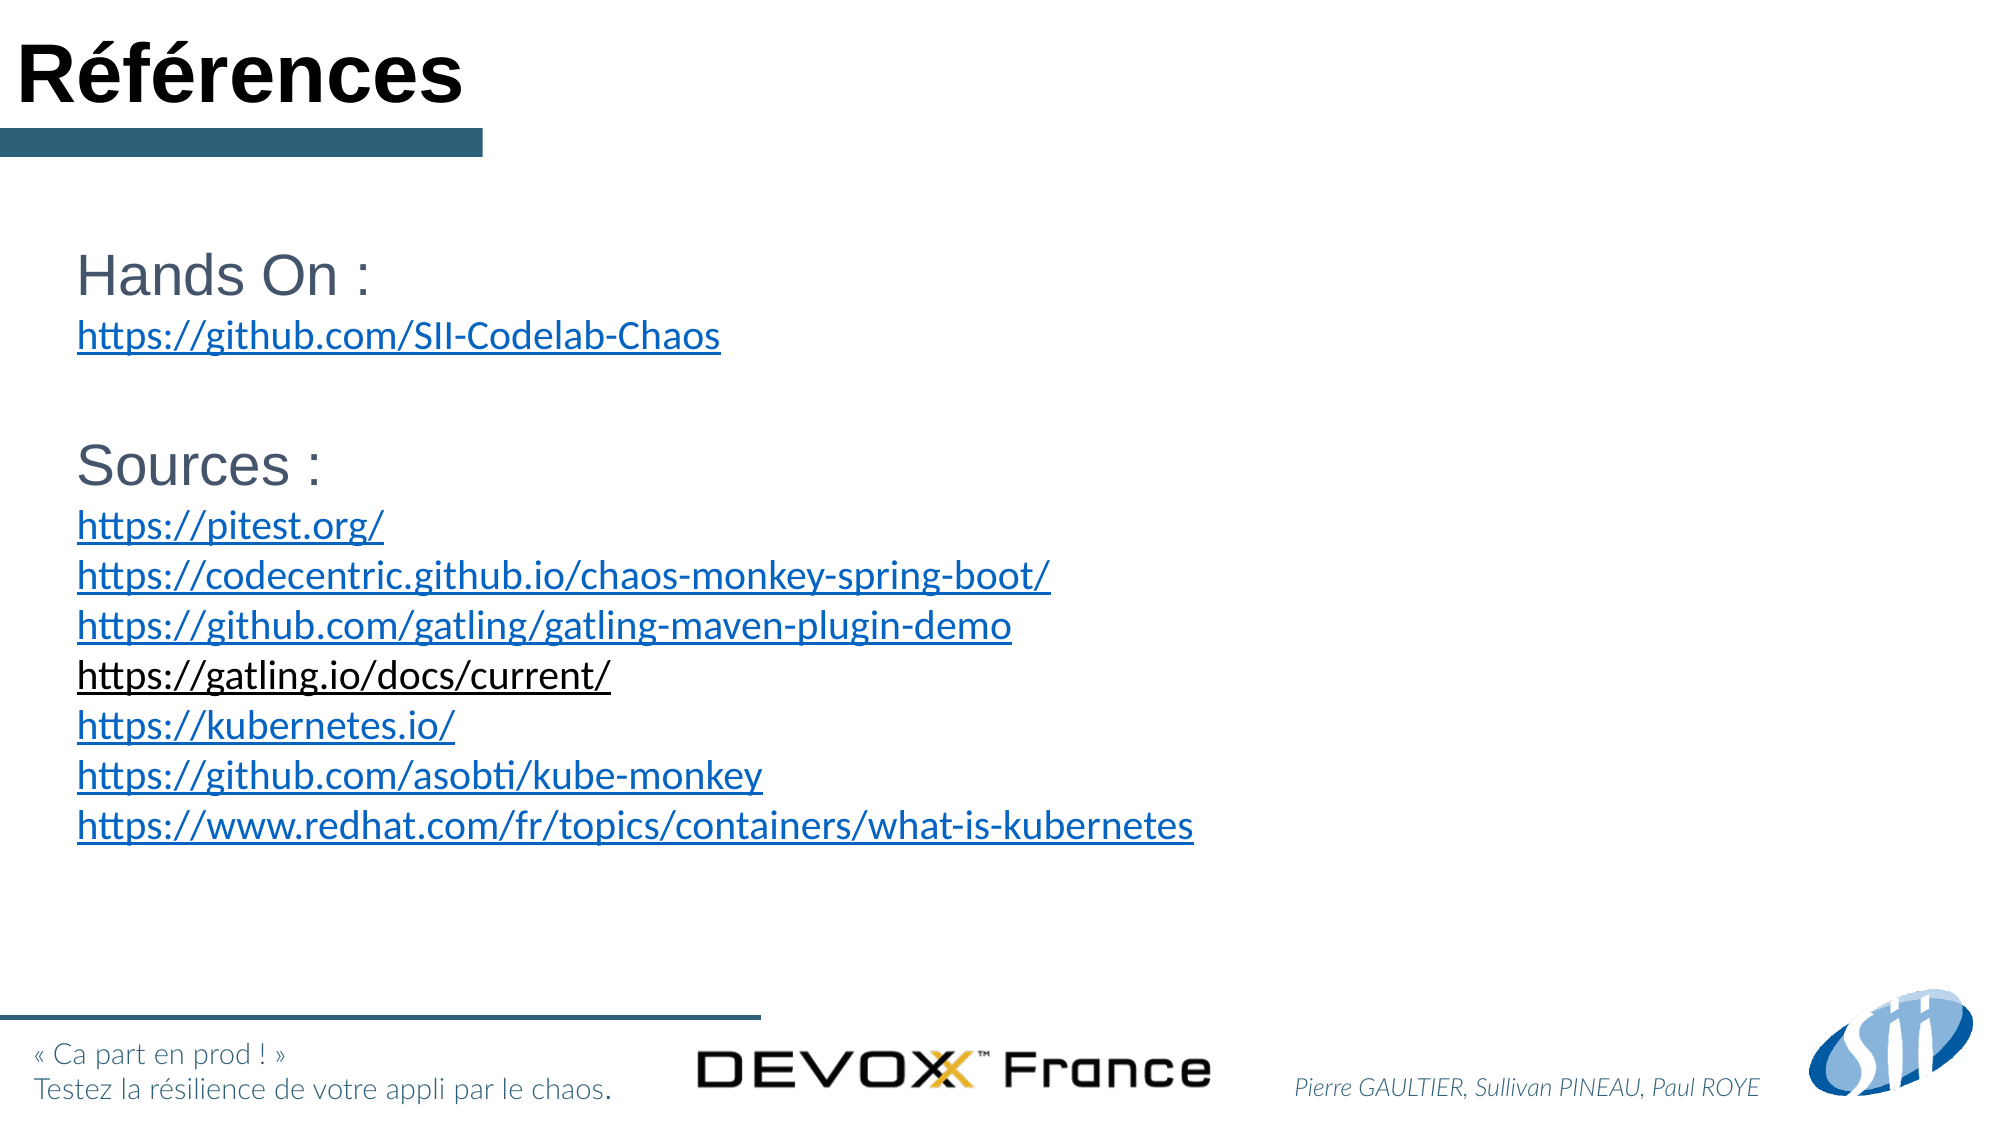

Références

Hands On :
https://github.com/SII-Codelab-Chaos

Sources :
https://pitest.org/
https://codecentric.github.io/chaos-monkey-spring-boot/
https://github.com/gatling/gatling-maven-plugin-demo
https://gatling.io/docs/current/
https://kubernetes.io/
https://github.com/asobti/kube-monkey
https://www.redhat.com/fr/topics/containers/what-is-kubernetes